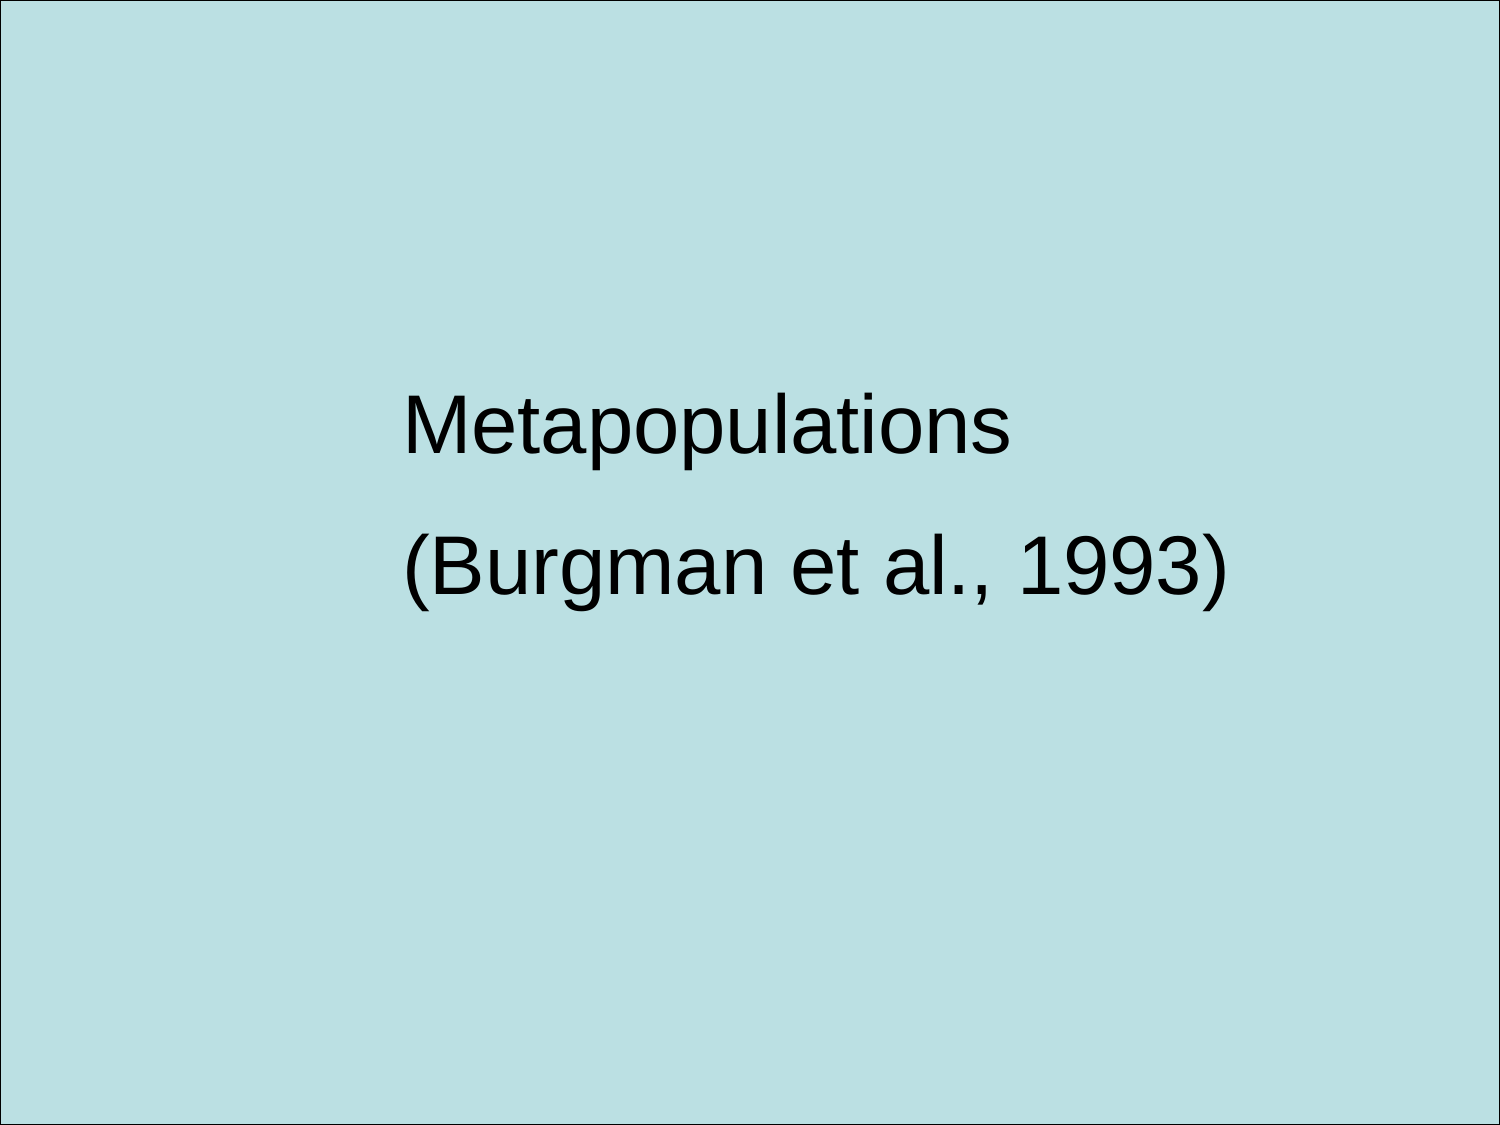

# Template
template
Metapopulations
(Burgman et al., 1993)